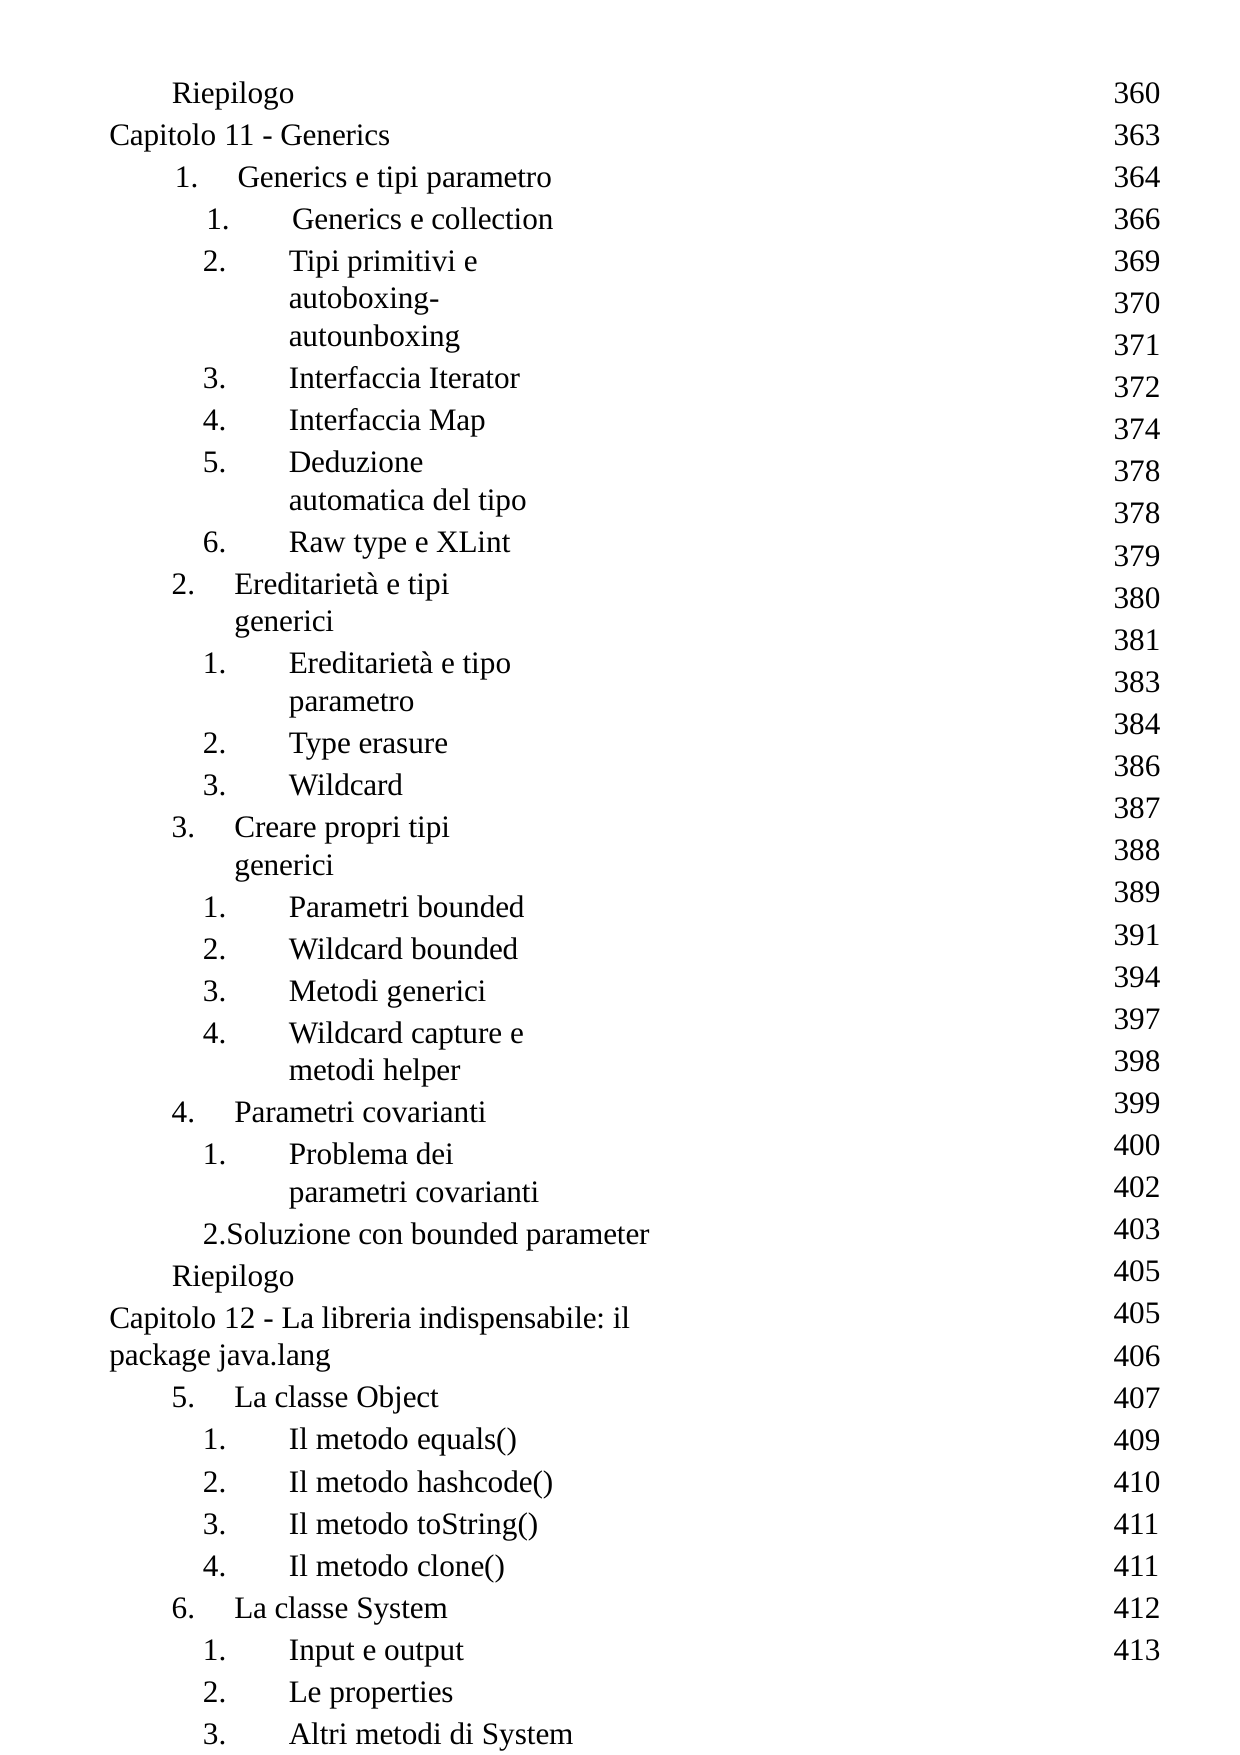

Riepilogo  Capitolo 11 - Generics
Generics e tipi parametro
Generics e collection
Tipi primitivi e autoboxing-autounboxing
Interfaccia Iterator
Interfaccia Map
Deduzione automatica del tipo
Raw type e XLint
Ereditarietà e tipi generici
Ereditarietà e tipo parametro
Type erasure
Wildcard
Creare propri tipi generici
Parametri bounded
Wildcard bounded
Metodi generici
Wildcard capture e metodi helper
Parametri covarianti
Problema dei parametri covarianti
Soluzione con bounded parameter  Riepilogo
Capitolo 12 - La libreria indispensabile: il package java.lang
La classe Object
Il metodo equals()
Il metodo hashcode()
Il metodo toString()
Il metodo clone()
La classe System
Input e output
Le properties
Altri metodi di System
Garbage collection
La classe Runtime
La classe Class e Reflection
Istanziare un oggetto Class
Class è un tipo generico
Un esempio di relection
360
363
364
366
369
370
371
372
374
378
378
379
380
381
383
384
386
387
388
389
391
394
397
398
399
400
402
403
405
405
406
407
409
410
411
411
412
413